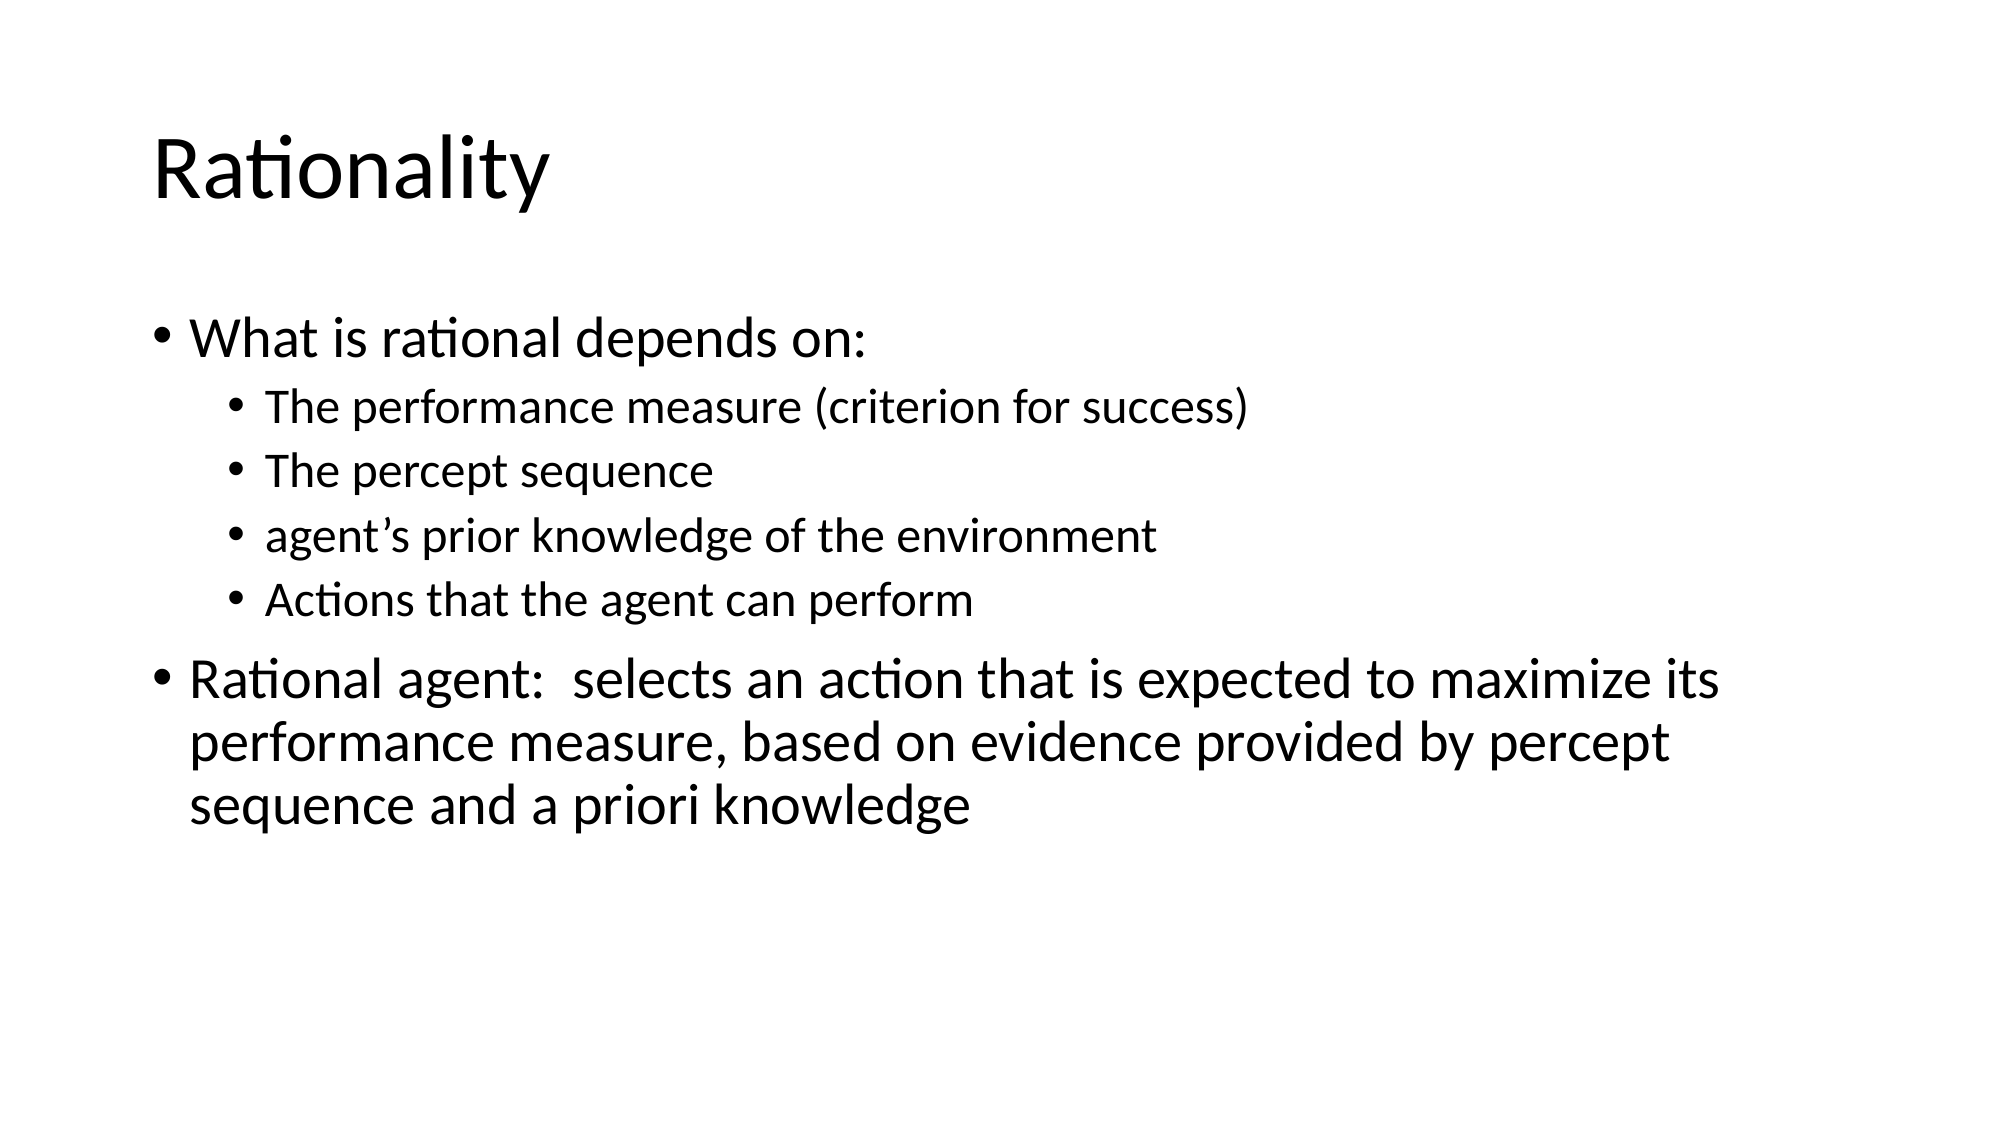

# Rationality
What is rational depends on:
The performance measure (criterion for success)
The percept sequence
agent’s prior knowledge of the environment
Actions that the agent can perform
Rational agent:  selects an action that is expected to maximize its performance measure, based on evidence provided by percept sequence and a priori knowledge